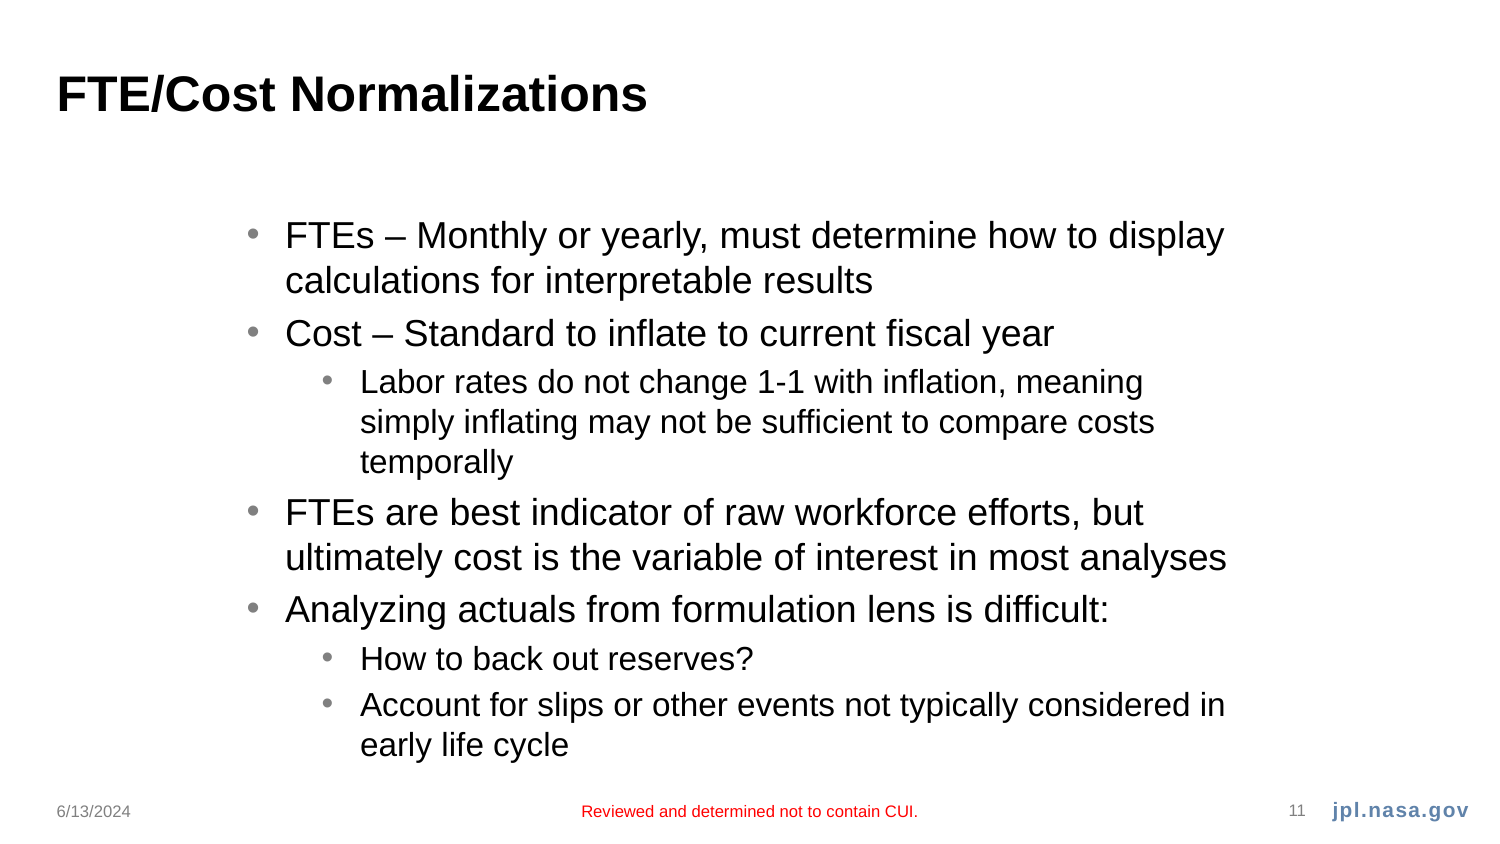

# FTE/Cost Normalizations
FTEs – Monthly or yearly, must determine how to display calculations for interpretable results
Cost – Standard to inflate to current fiscal year
Labor rates do not change 1-1 with inflation, meaning simply inflating may not be sufficient to compare costs temporally
FTEs are best indicator of raw workforce efforts, but ultimately cost is the variable of interest in most analyses
Analyzing actuals from formulation lens is difficult:
How to back out reserves?
Account for slips or other events not typically considered in early life cycle
6/13/2024
Reviewed and determined not to contain CUI.
11